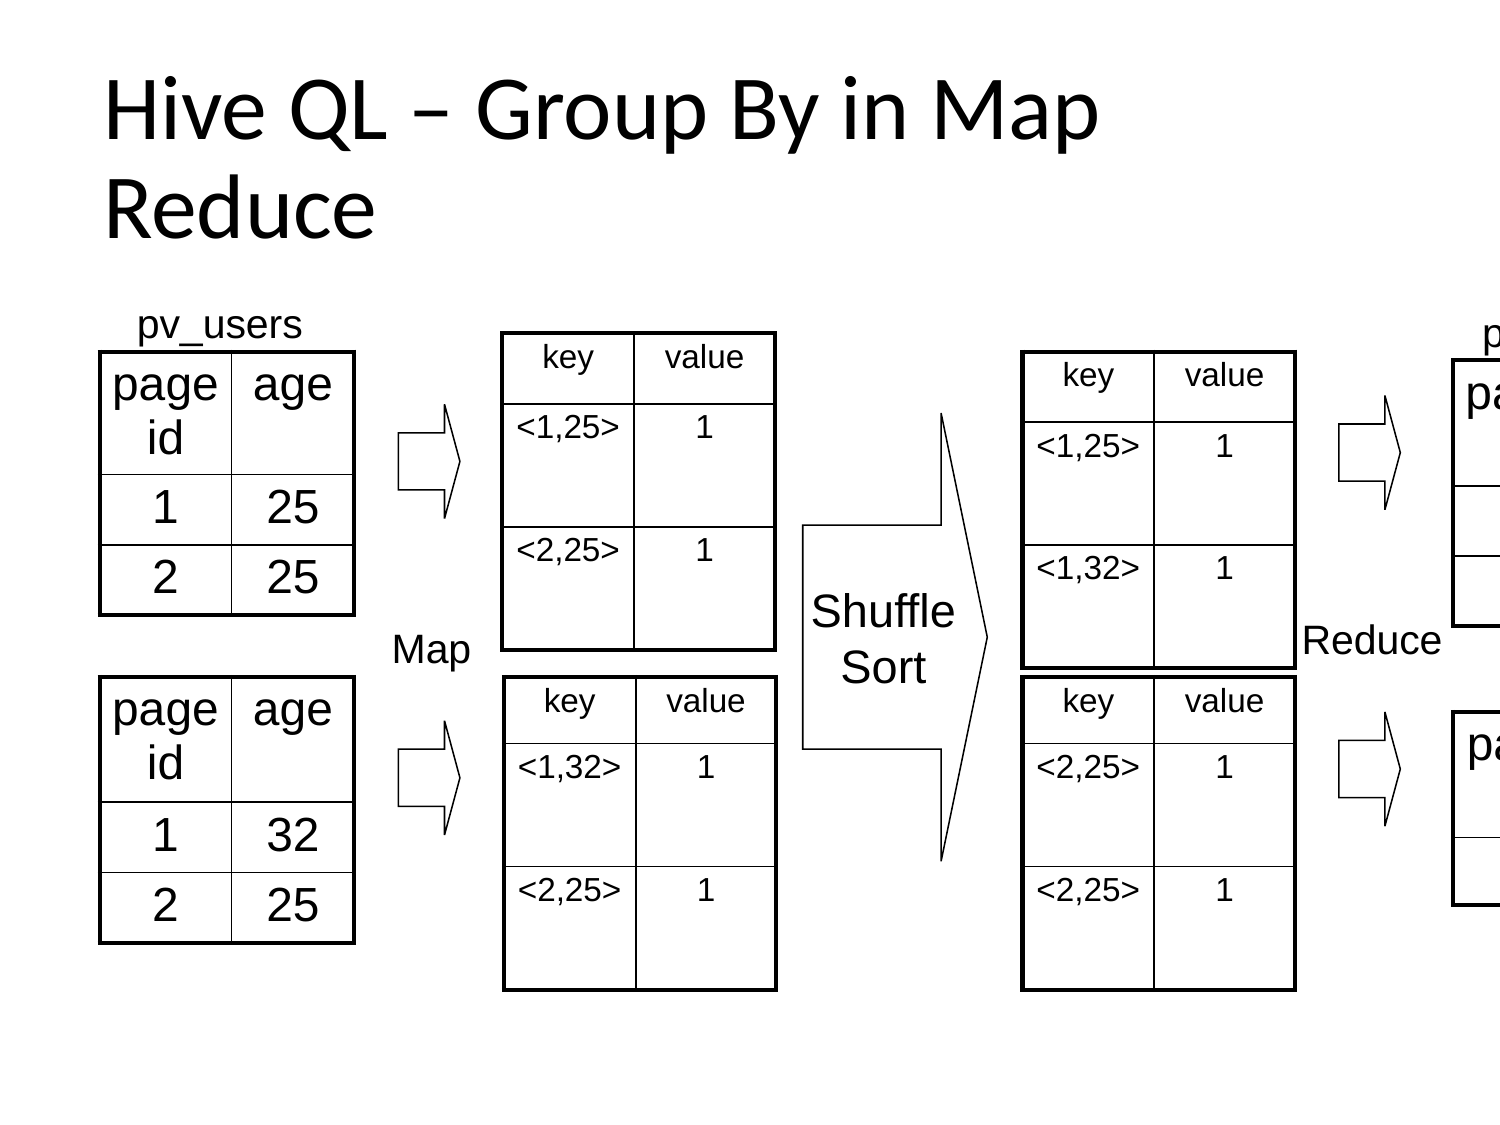

Hive QL – Group By in Map Reduce
pv_users
pageid_age_sum
| key | value |
| --- | --- |
| <1,25> | 1 |
| <2,25> | 1 |
| key | value |
| --- | --- |
| <1,25> | 1 |
| <1,32> | 1 |
| pageid | age |
| --- | --- |
| 1 | 25 |
| 2 | 25 |
| pageid | age | Count |
| --- | --- | --- |
| 1 | 25 | 1 |
| 1 | 32 | 1 |

Shuffle
Sort
Reduce
Map
| pageid | age |
| --- | --- |
| 1 | 32 |
| 2 | 25 |
| key | value |
| --- | --- |
| <1,32> | 1 |
| <2,25> | 1 |
| key | value |
| --- | --- |
| <2,25> | 1 |
| <2,25> | 1 |

| pageid | age | Count |
| --- | --- | --- |
| 2 | 25 | 2 |